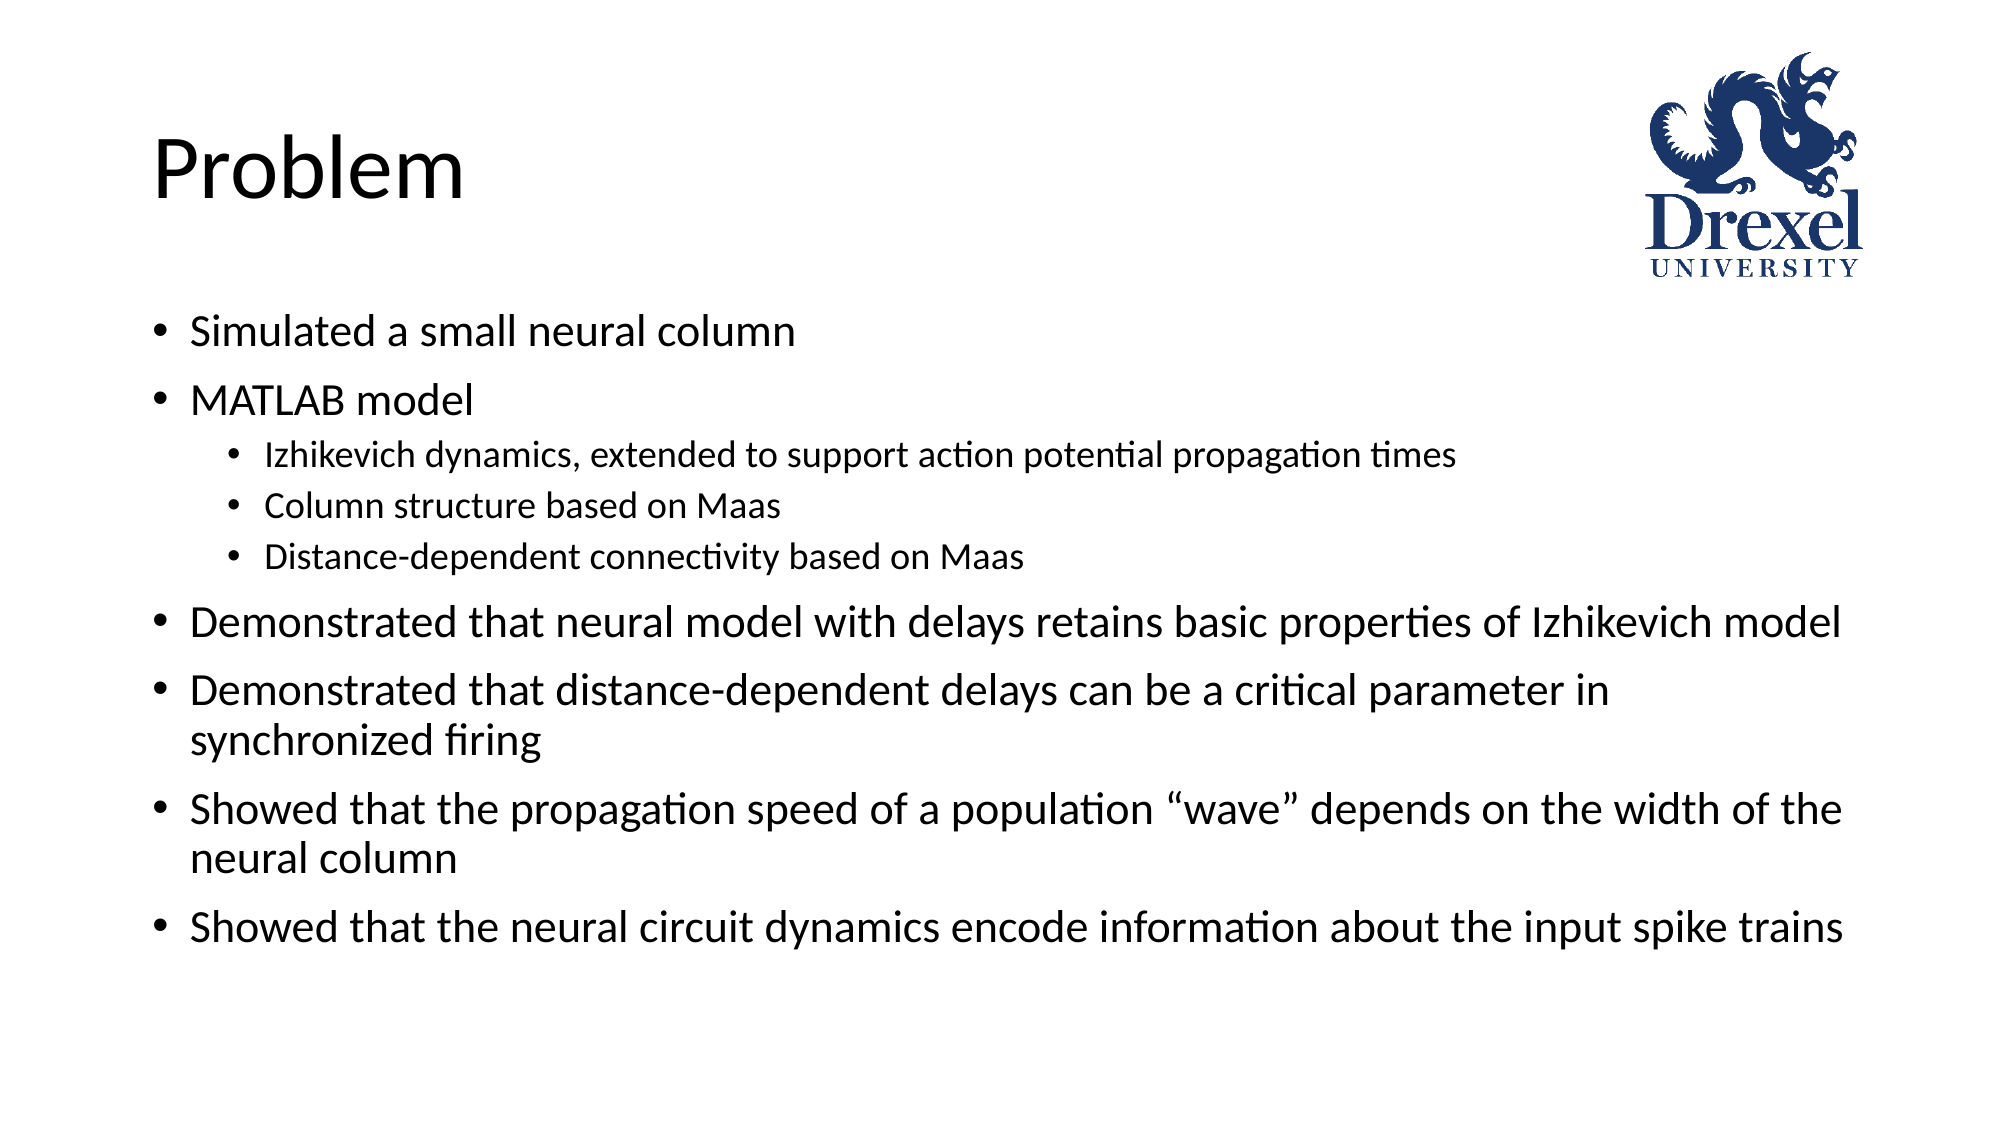

# Problem
Simulated a small neural column
MATLAB model
Izhikevich dynamics, extended to support action potential propagation times
Column structure based on Maas
Distance-dependent connectivity based on Maas
Demonstrated that neural model with delays retains basic properties of Izhikevich model
Demonstrated that distance-dependent delays can be a critical parameter in synchronized firing
Showed that the propagation speed of a population “wave” depends on the width of the neural column
Showed that the neural circuit dynamics encode information about the input spike trains